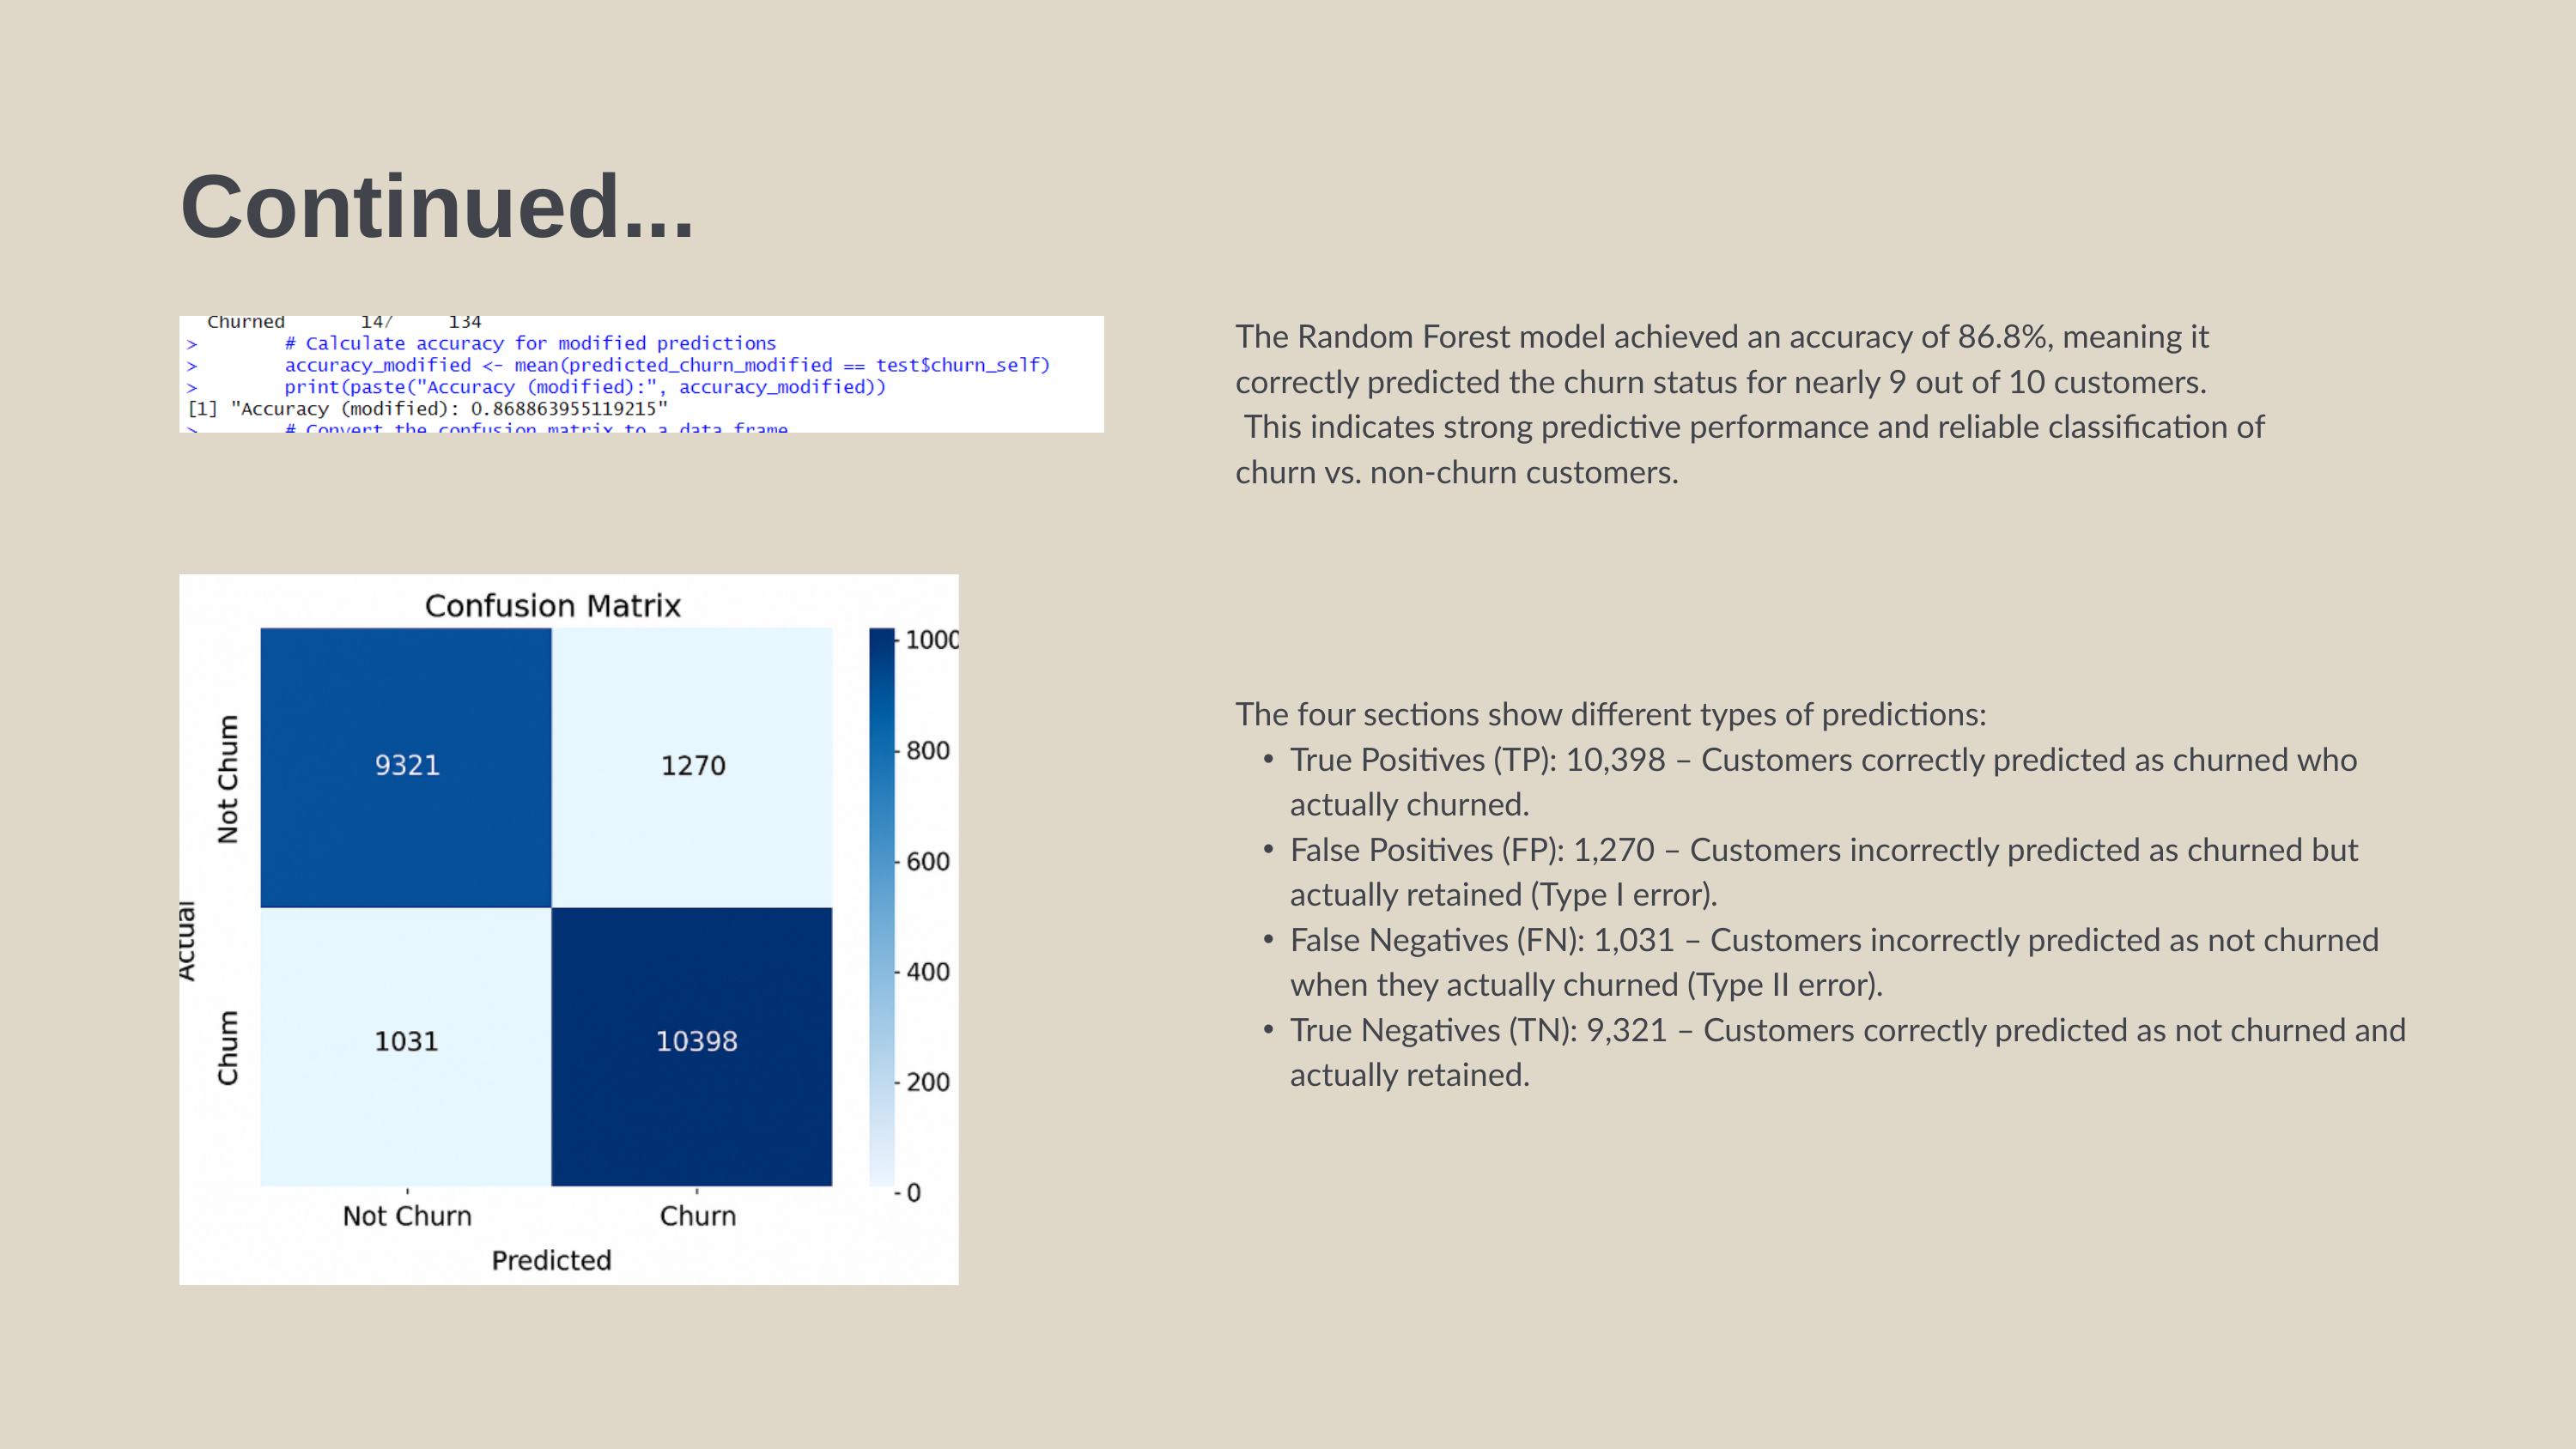

Continued...
The Random Forest model achieved an accuracy of 86.8%, meaning it correctly predicted the churn status for nearly 9 out of 10 customers.
 This indicates strong predictive performance and reliable classification of churn vs. non-churn customers.

The four sections show different types of predictions:
True Positives (TP): 10,398 – Customers correctly predicted as churned who actually churned.
False Positives (FP): 1,270 – Customers incorrectly predicted as churned but actually retained (Type I error).
False Negatives (FN): 1,031 – Customers incorrectly predicted as not churned when they actually churned (Type II error).
True Negatives (TN): 9,321 – Customers correctly predicted as not churned and actually retained.